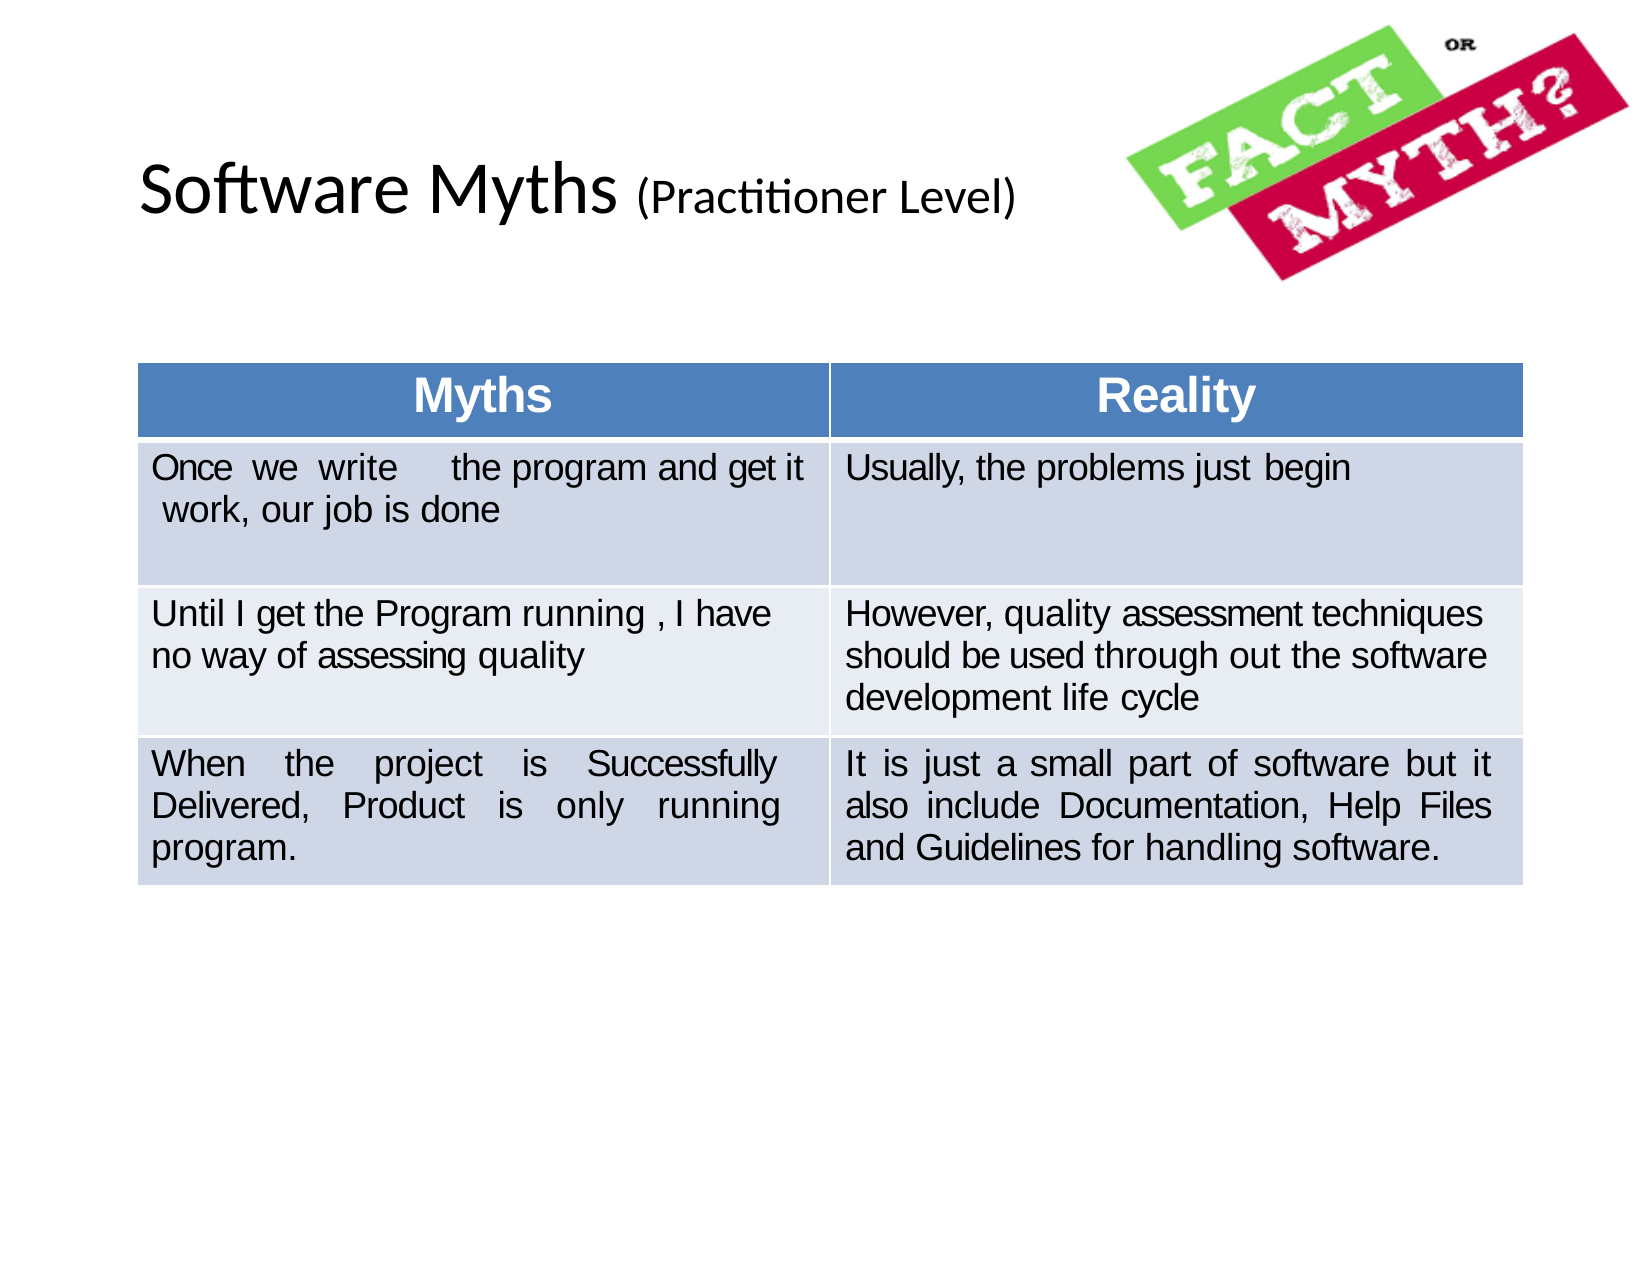

# Software Myths (Practitioner Level)
| Myths | Reality |
| --- | --- |
| Once we write the program and get it work, our job is done | Usually, the problems just begin |
| Until I get the Program running , I have no way of assessing quality | However, quality assessment techniques should be used through out the software development life cycle |
| When the project is Successfully Delivered, Product is only running program. | It is just a small part of software but it also include Documentation, Help Files and Guidelines for handling software. |